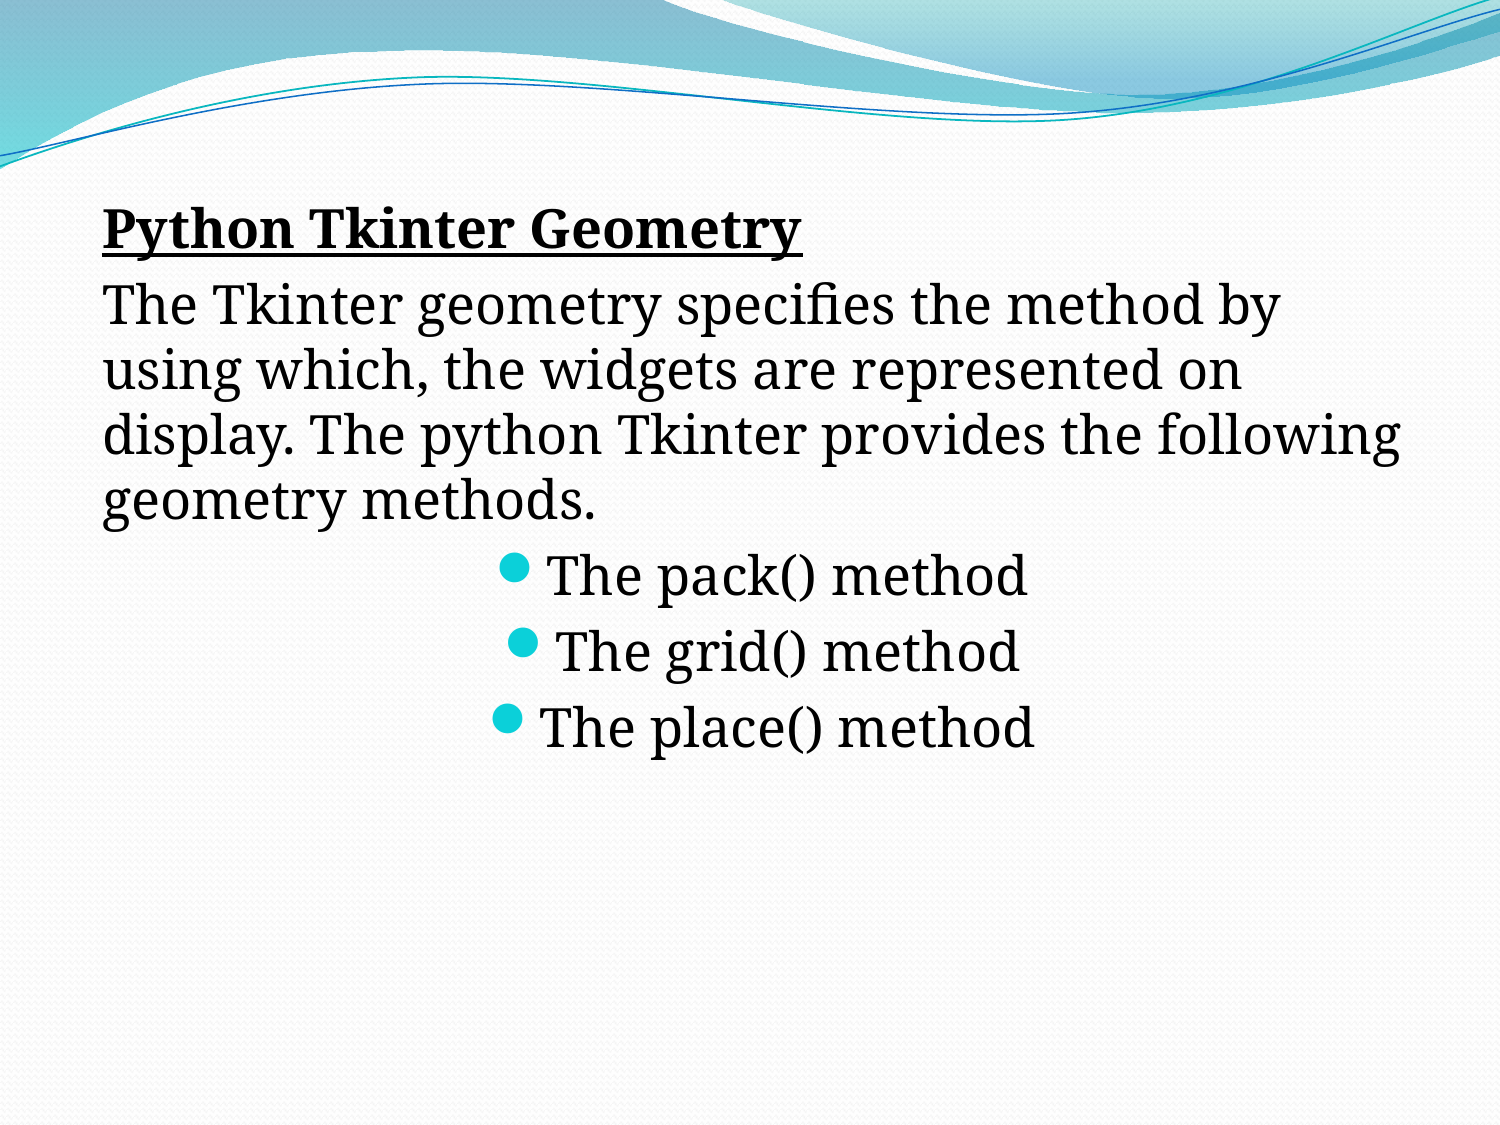

Python Tkinter Geometry
The Tkinter geometry specifies the method by using which, the widgets are represented on display. The python Tkinter provides the following geometry methods.
The pack() method
The grid() method
The place() method